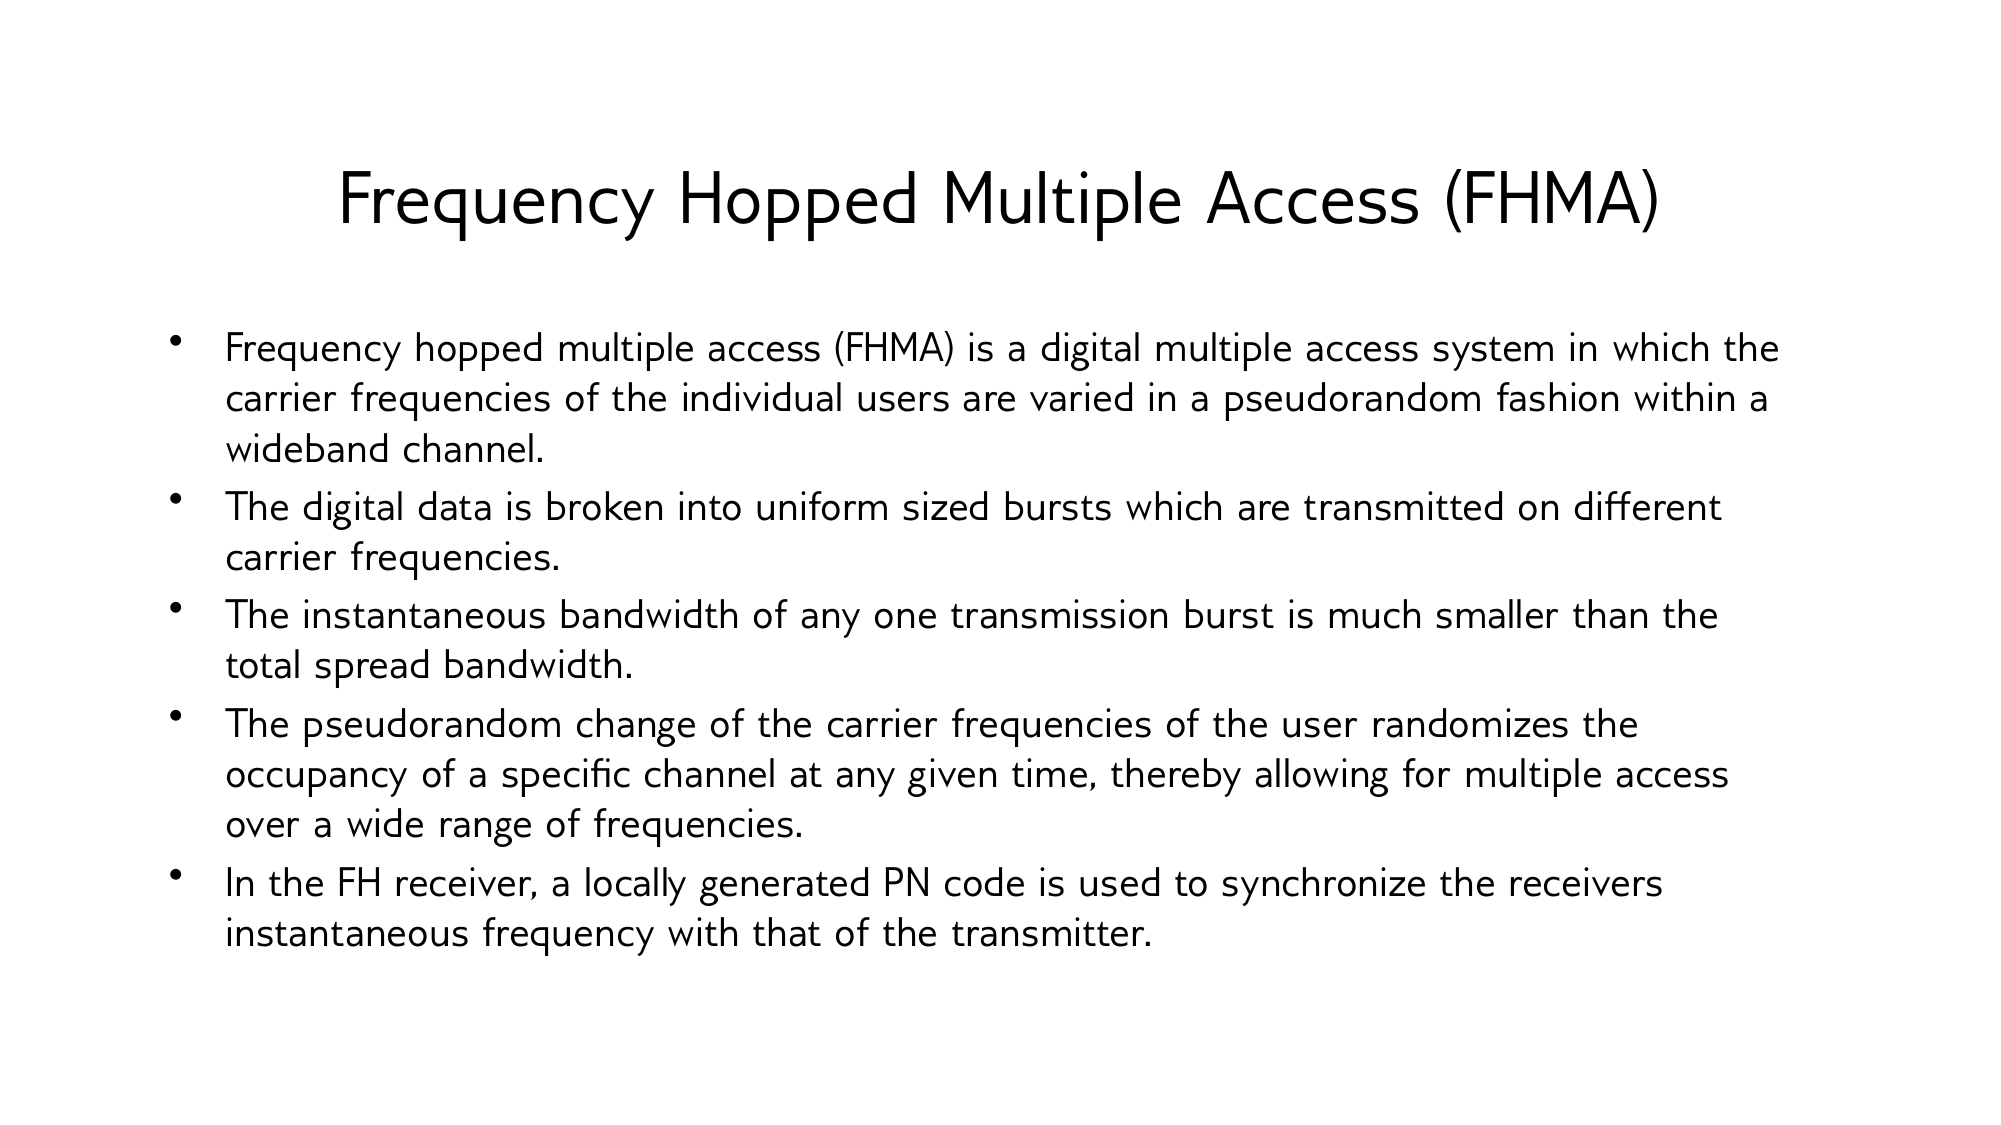

# Frequency Hopped Multiple Access (FHMA)
Frequency hopped multiple access (FHMA) is a digital multiple access system in which the carrier frequencies of the individual users are varied in a pseudorandom fashion within a wideband channel.
The digital data is broken into uniform sized bursts which are transmitted on different carrier frequencies.
The instantaneous bandwidth of any one transmission burst is much smaller than the total spread bandwidth.
The pseudorandom change of the carrier frequencies of the user randomizes the occupancy of a specific channel at any given time, thereby allowing for multiple access over a wide range of frequencies.
In the FH receiver, a locally generated PN code is used to synchronize the receivers instantaneous frequency with that of the transmitter.